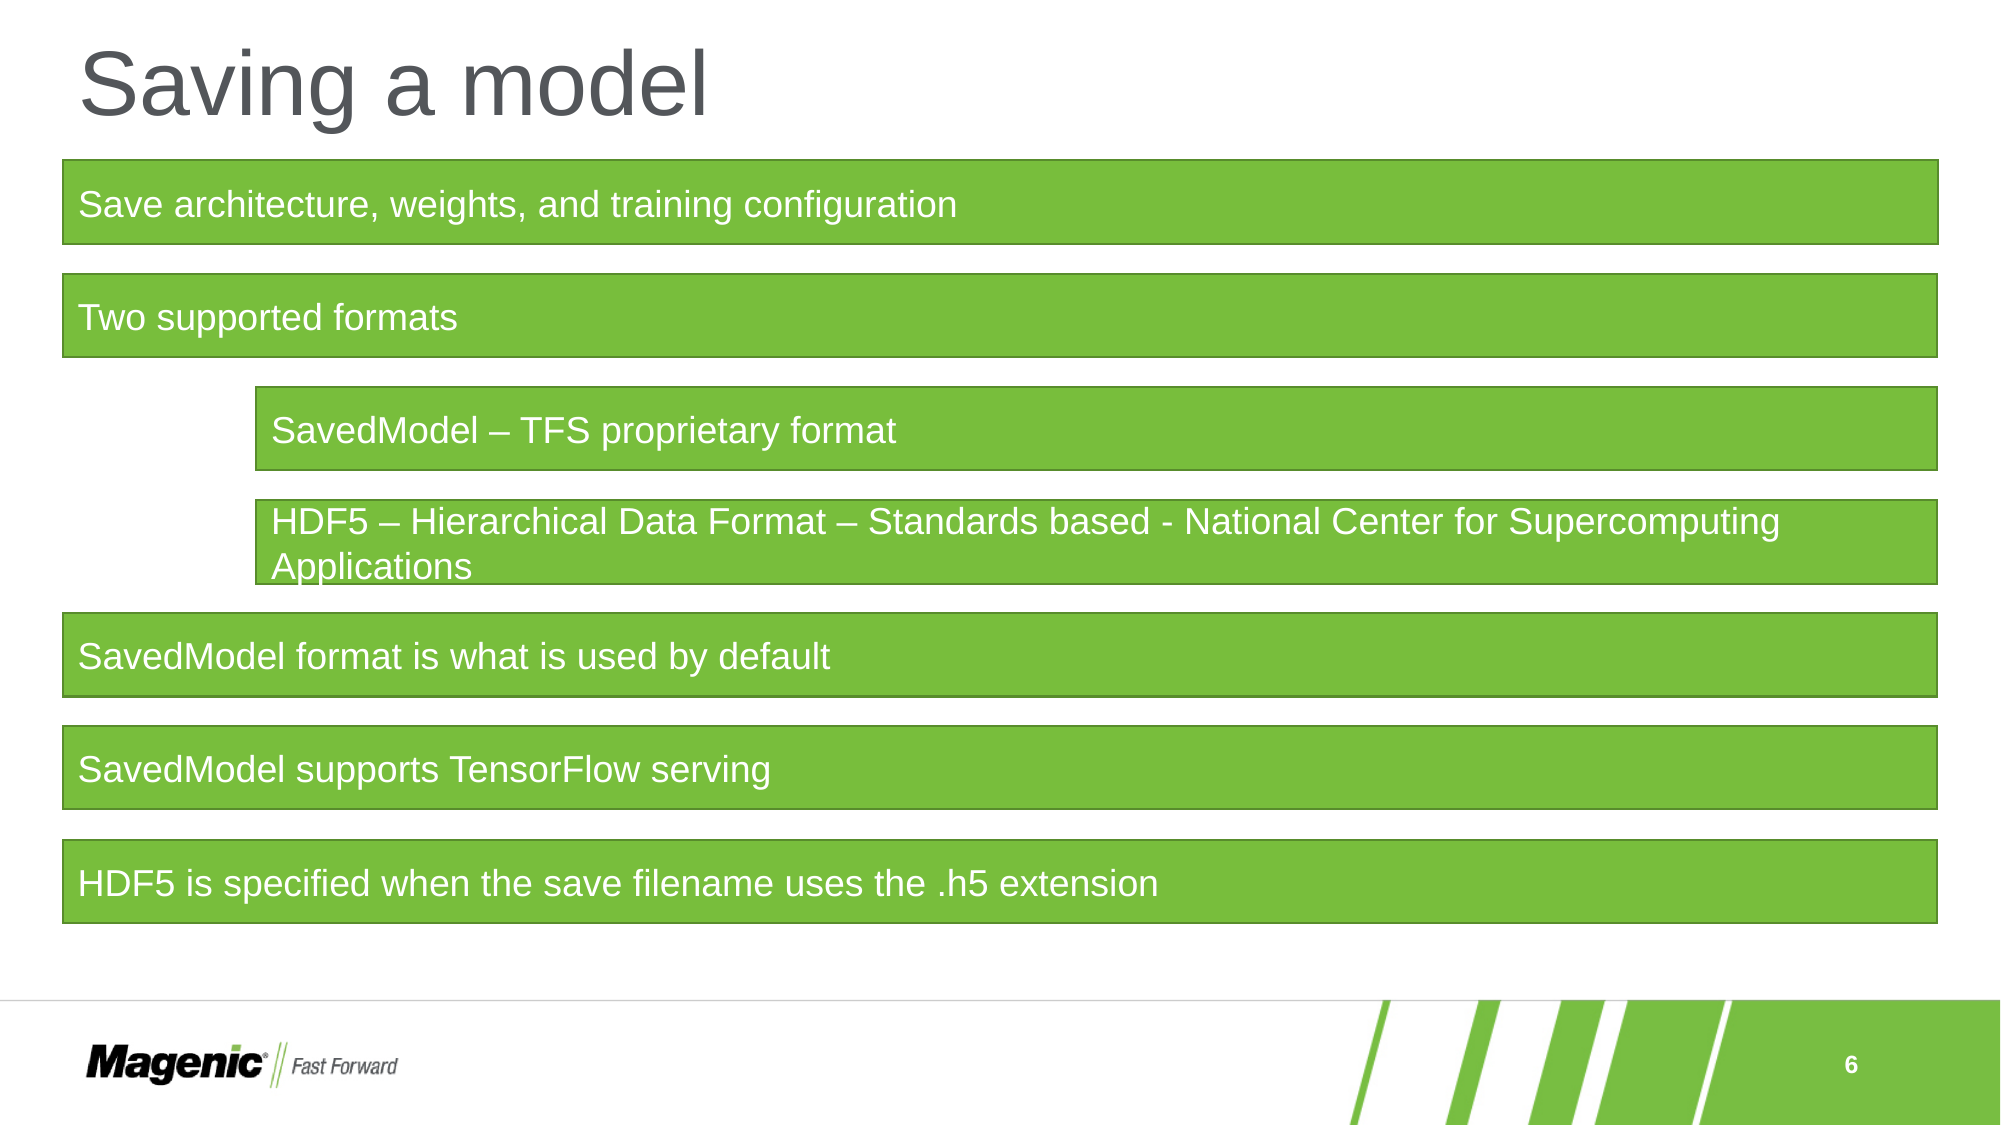

# Saving a model
Save architecture, weights, and training configuration
Two supported formats
SavedModel – TFS proprietary format
HDF5 – Hierarchical Data Format – Standards based - National Center for Supercomputing Applications
SavedModel format is what is used by default
SavedModel supports TensorFlow serving
HDF5 is specified when the save filename uses the .h5 extension